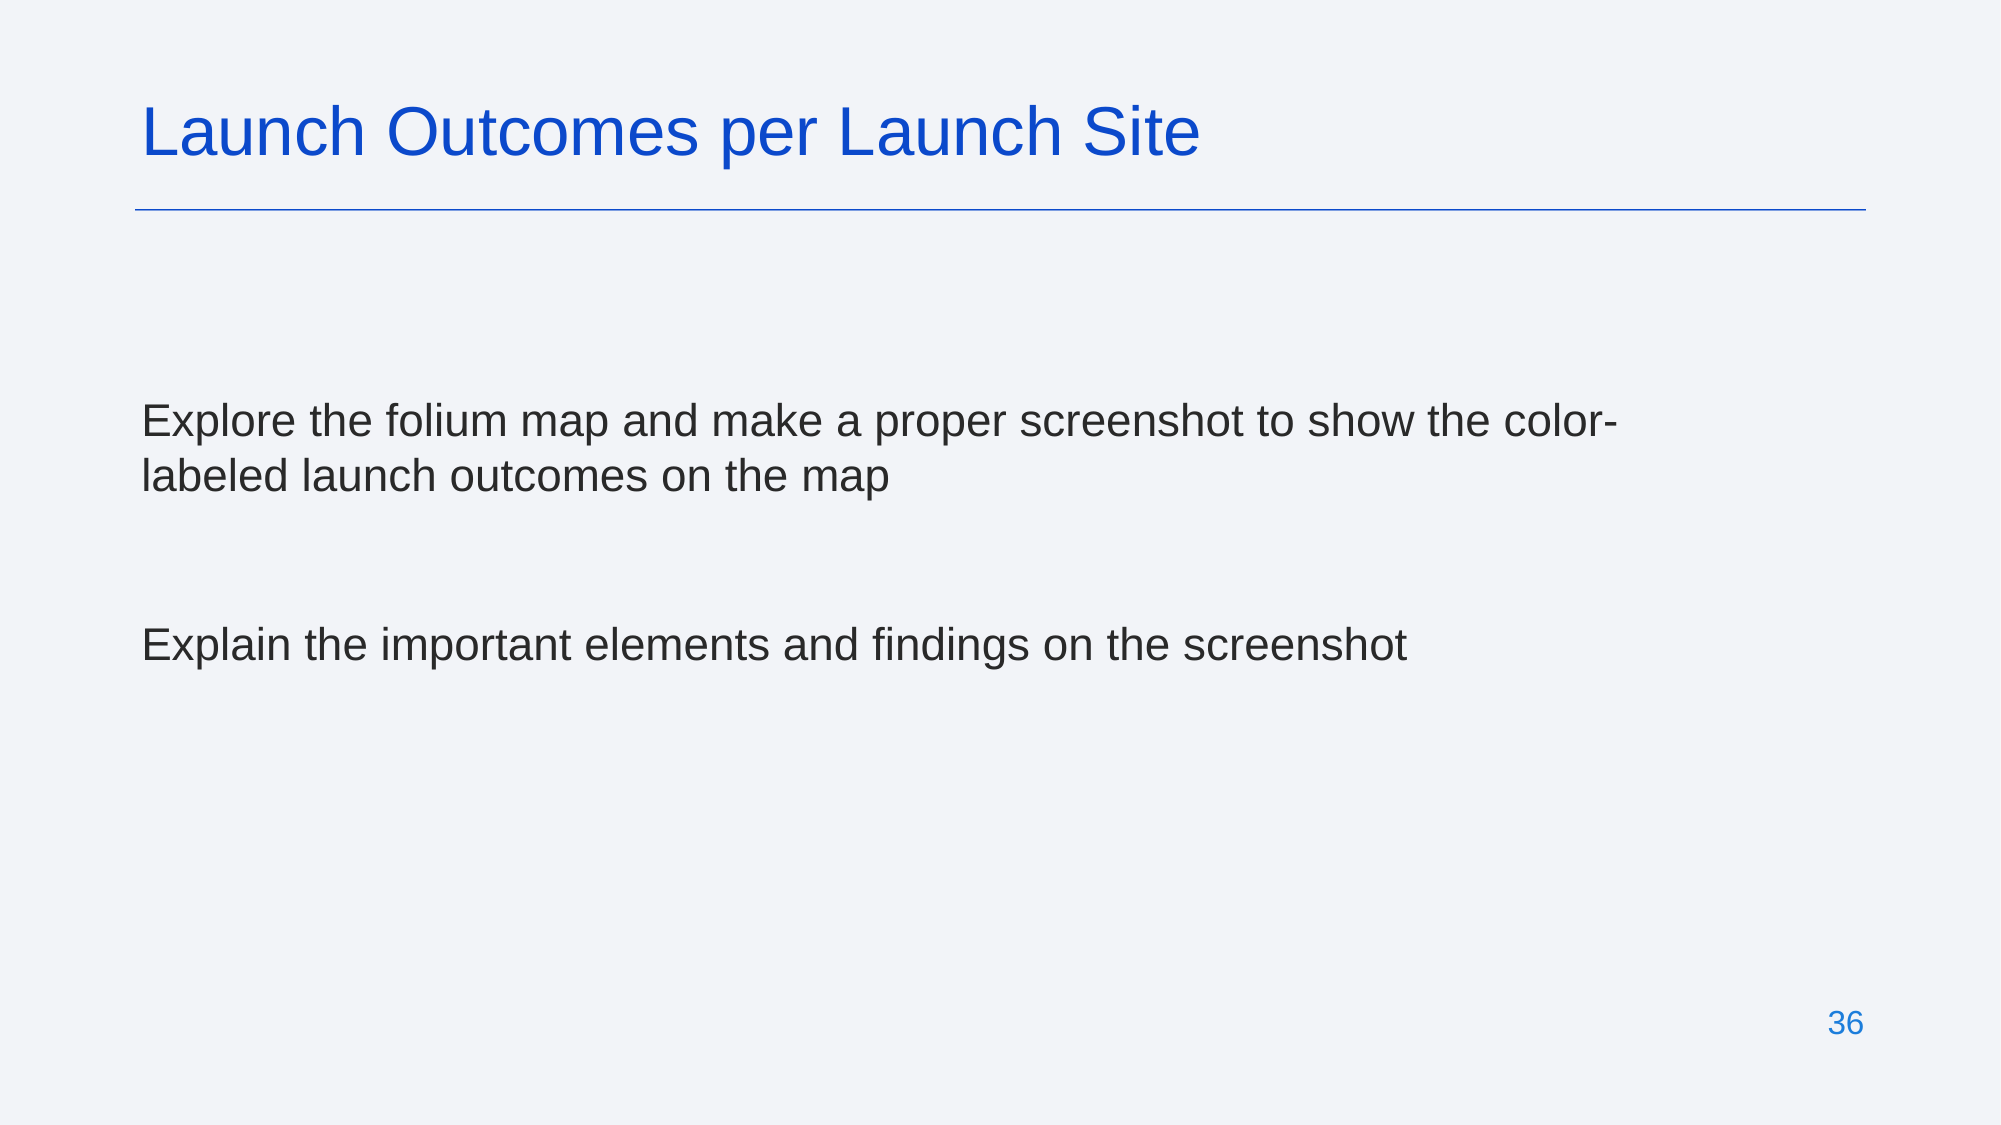

Launch Outcomes per Launch Site

Explore the folium map and make a proper screenshot to show the color-labeled launch outcomes on the map

Explain the important elements and findings on the screenshot

36